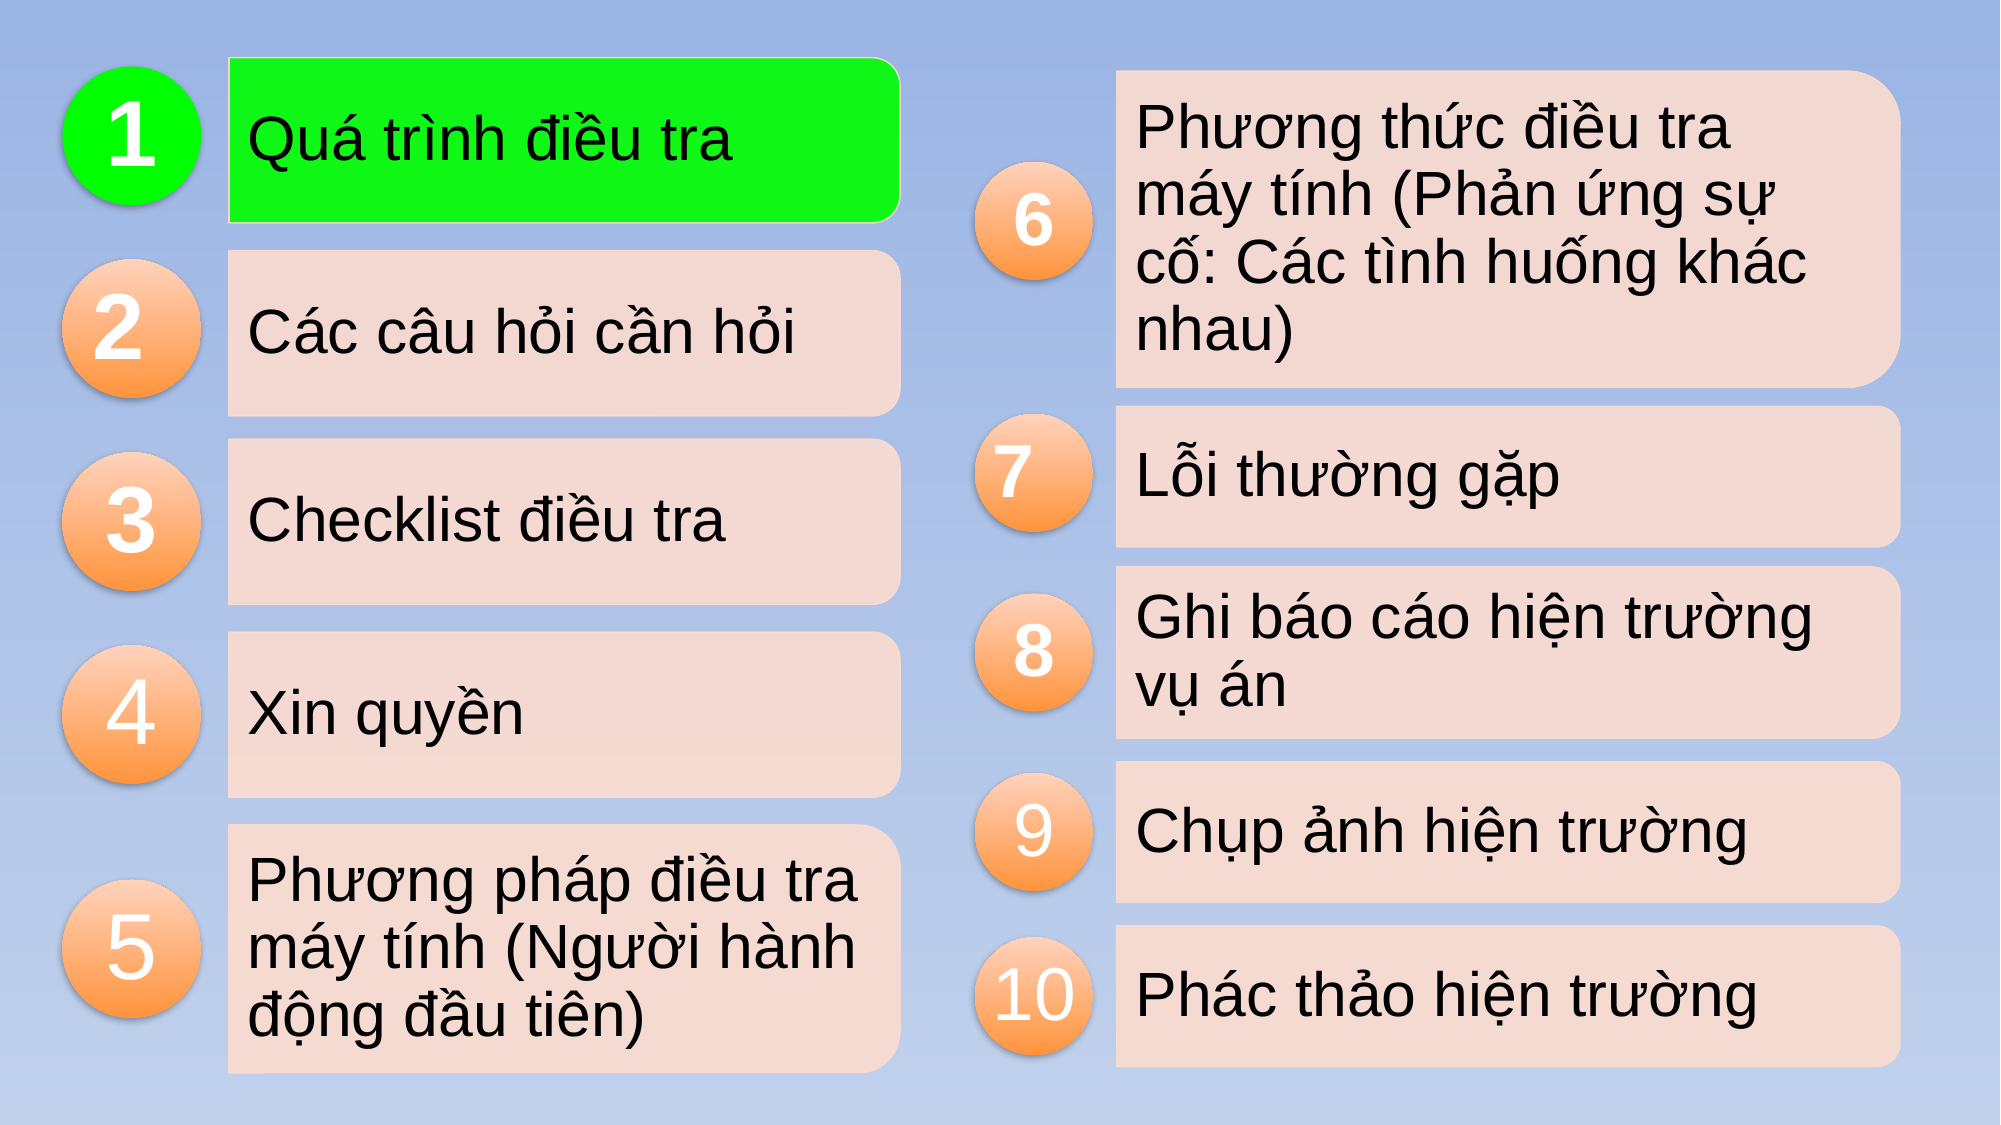

Quá trình điều tra
1
Các câu hỏi cần hỏi
2
Checklist điều tra
3
Xin quyền
4
Phương pháp điều tra máy tính (Người hành động đầu tiên)
5
Phương thức điều tra máy tính (Phản ứng sự cố: Các tình huống khác nhau)
6
Lỗi thường gặp
7
Ghi báo cáo hiện trường vụ án
8
Chụp ảnh hiện trường
9
Phác thảo hiện trường
10